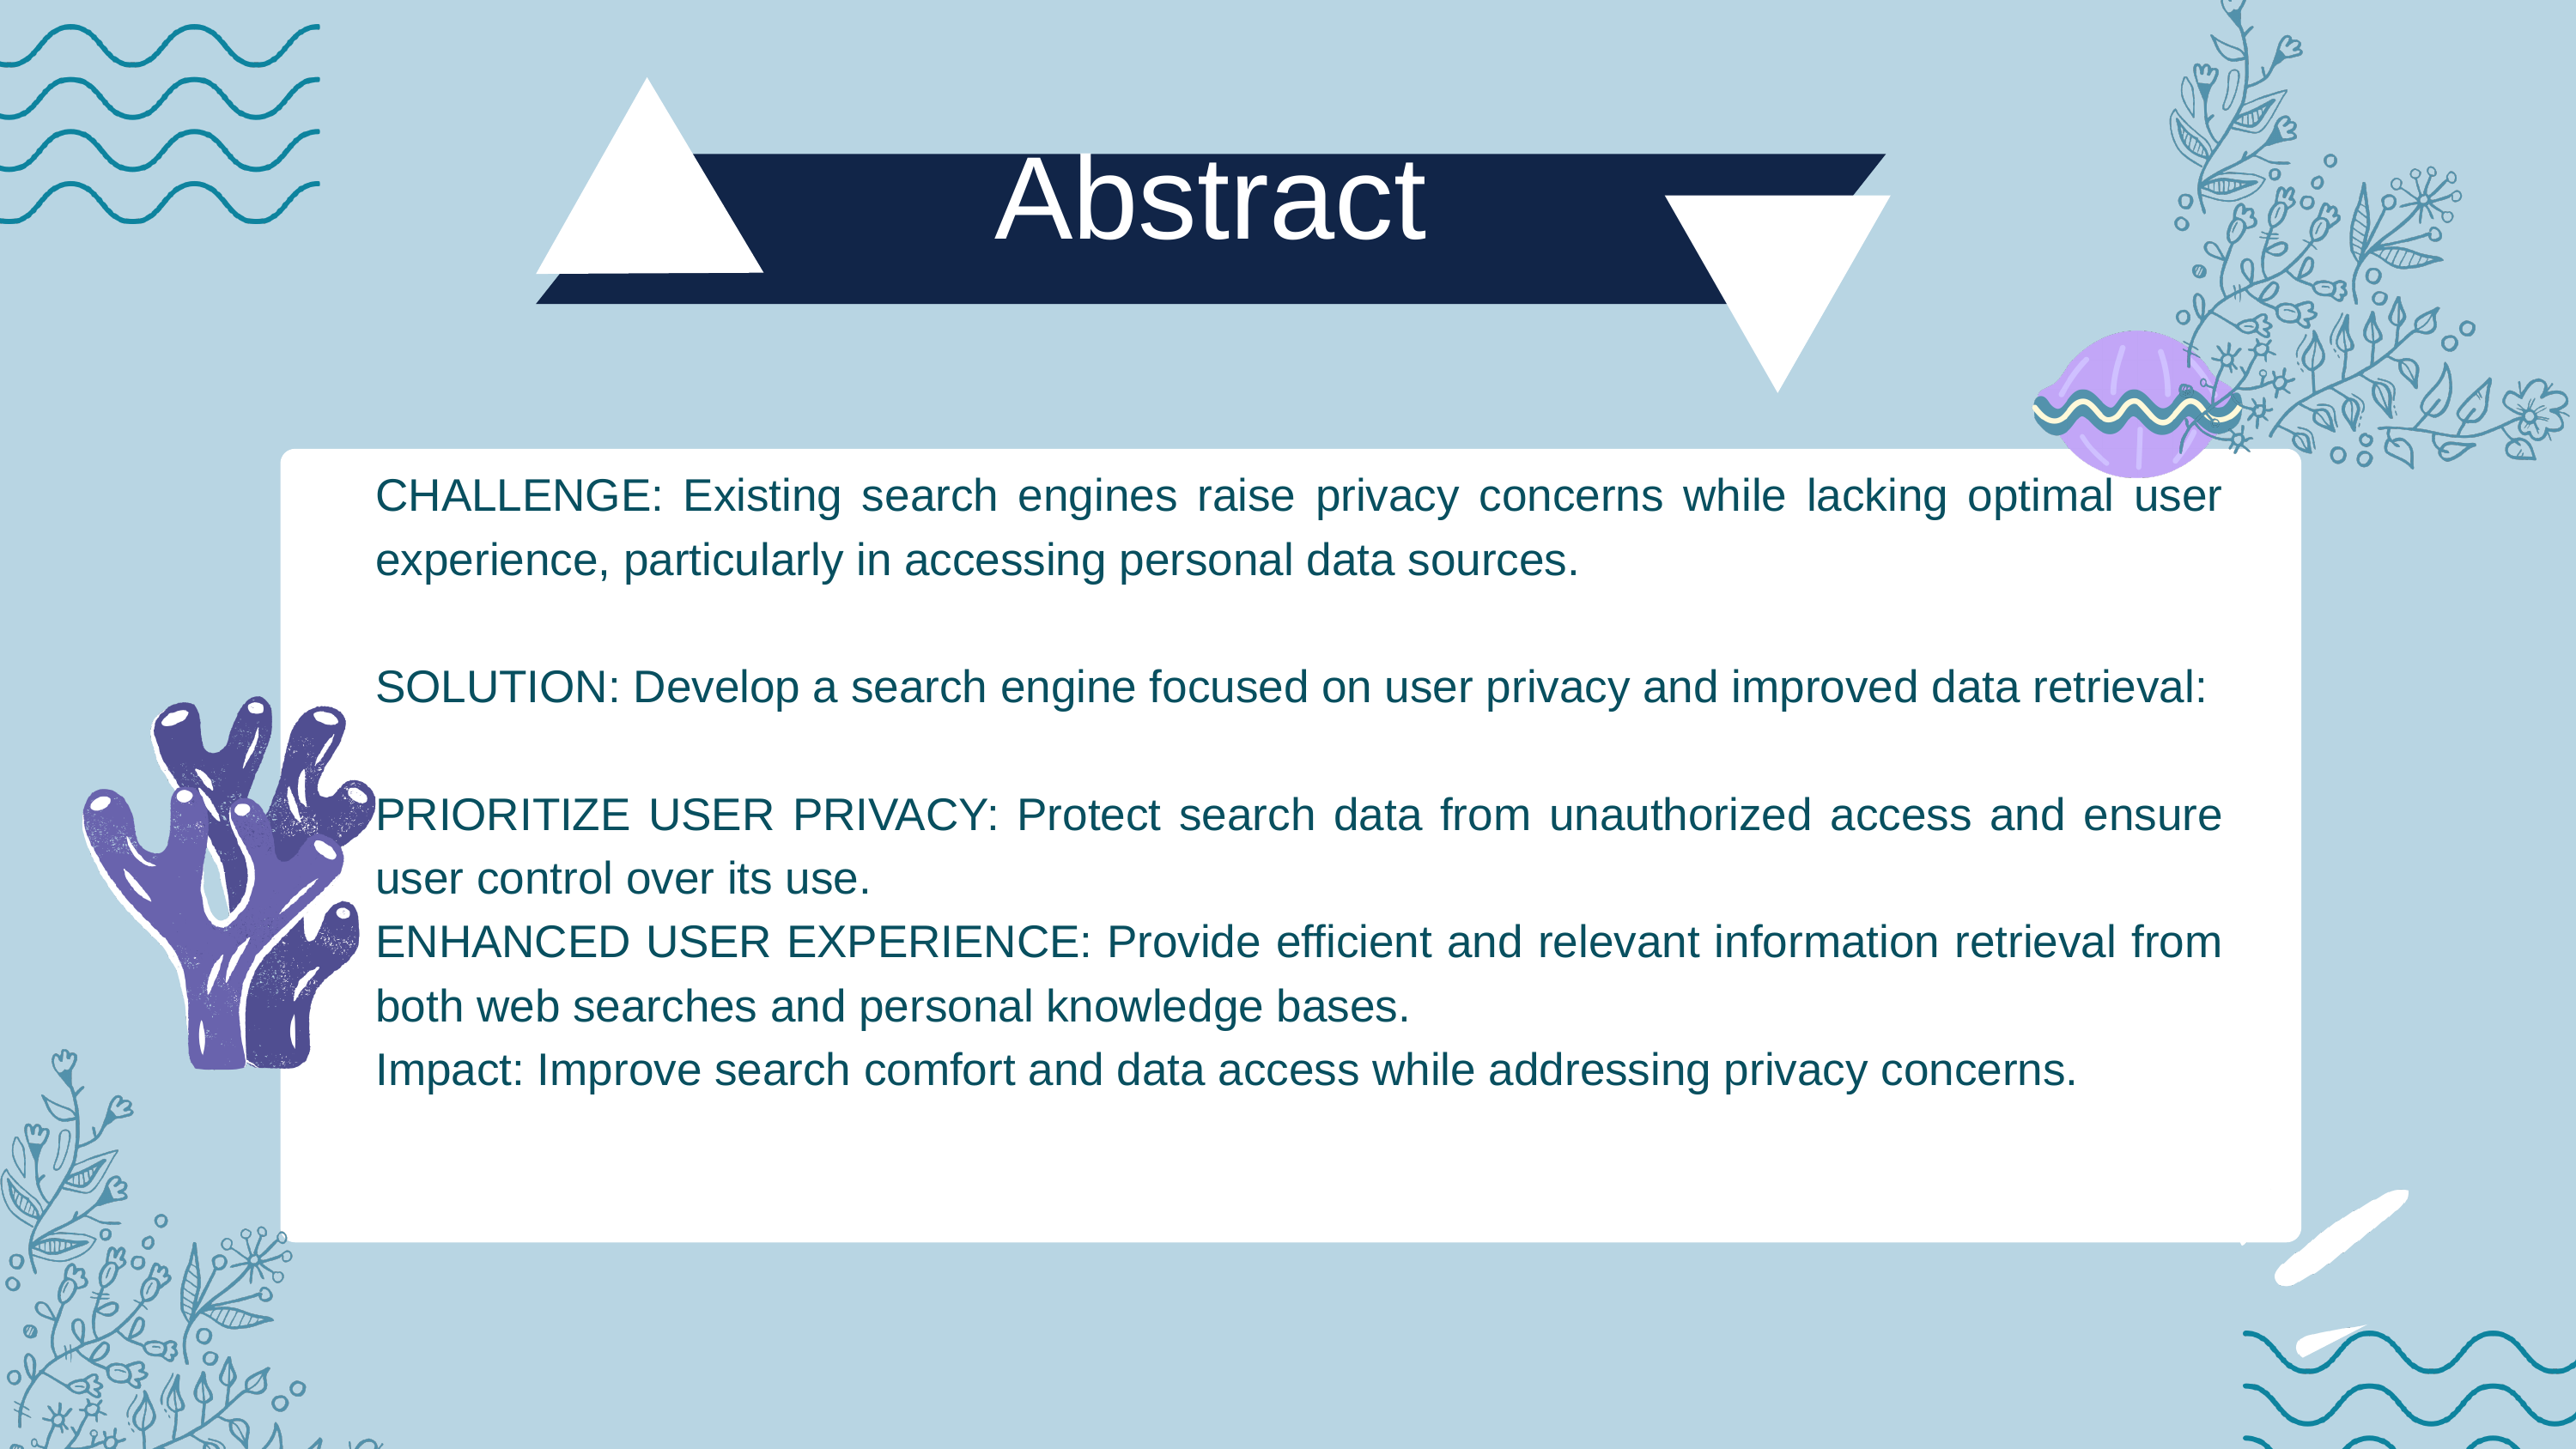

Abstract

CHALLENGE: Existing search engines raise privacy concerns while lacking optimal user experience, particularly in accessing personal data sources.

SOLUTION: Develop a search engine focused on user privacy and improved data retrieval:

PRIORITIZE USER PRIVACY: Protect search data from unauthorized access and ensure user control over its use.
ENHANCED USER EXPERIENCE: Provide efficient and relevant information retrieval from both web searches and personal knowledge bases.
Impact: Improve search comfort and data access while addressing privacy concerns.